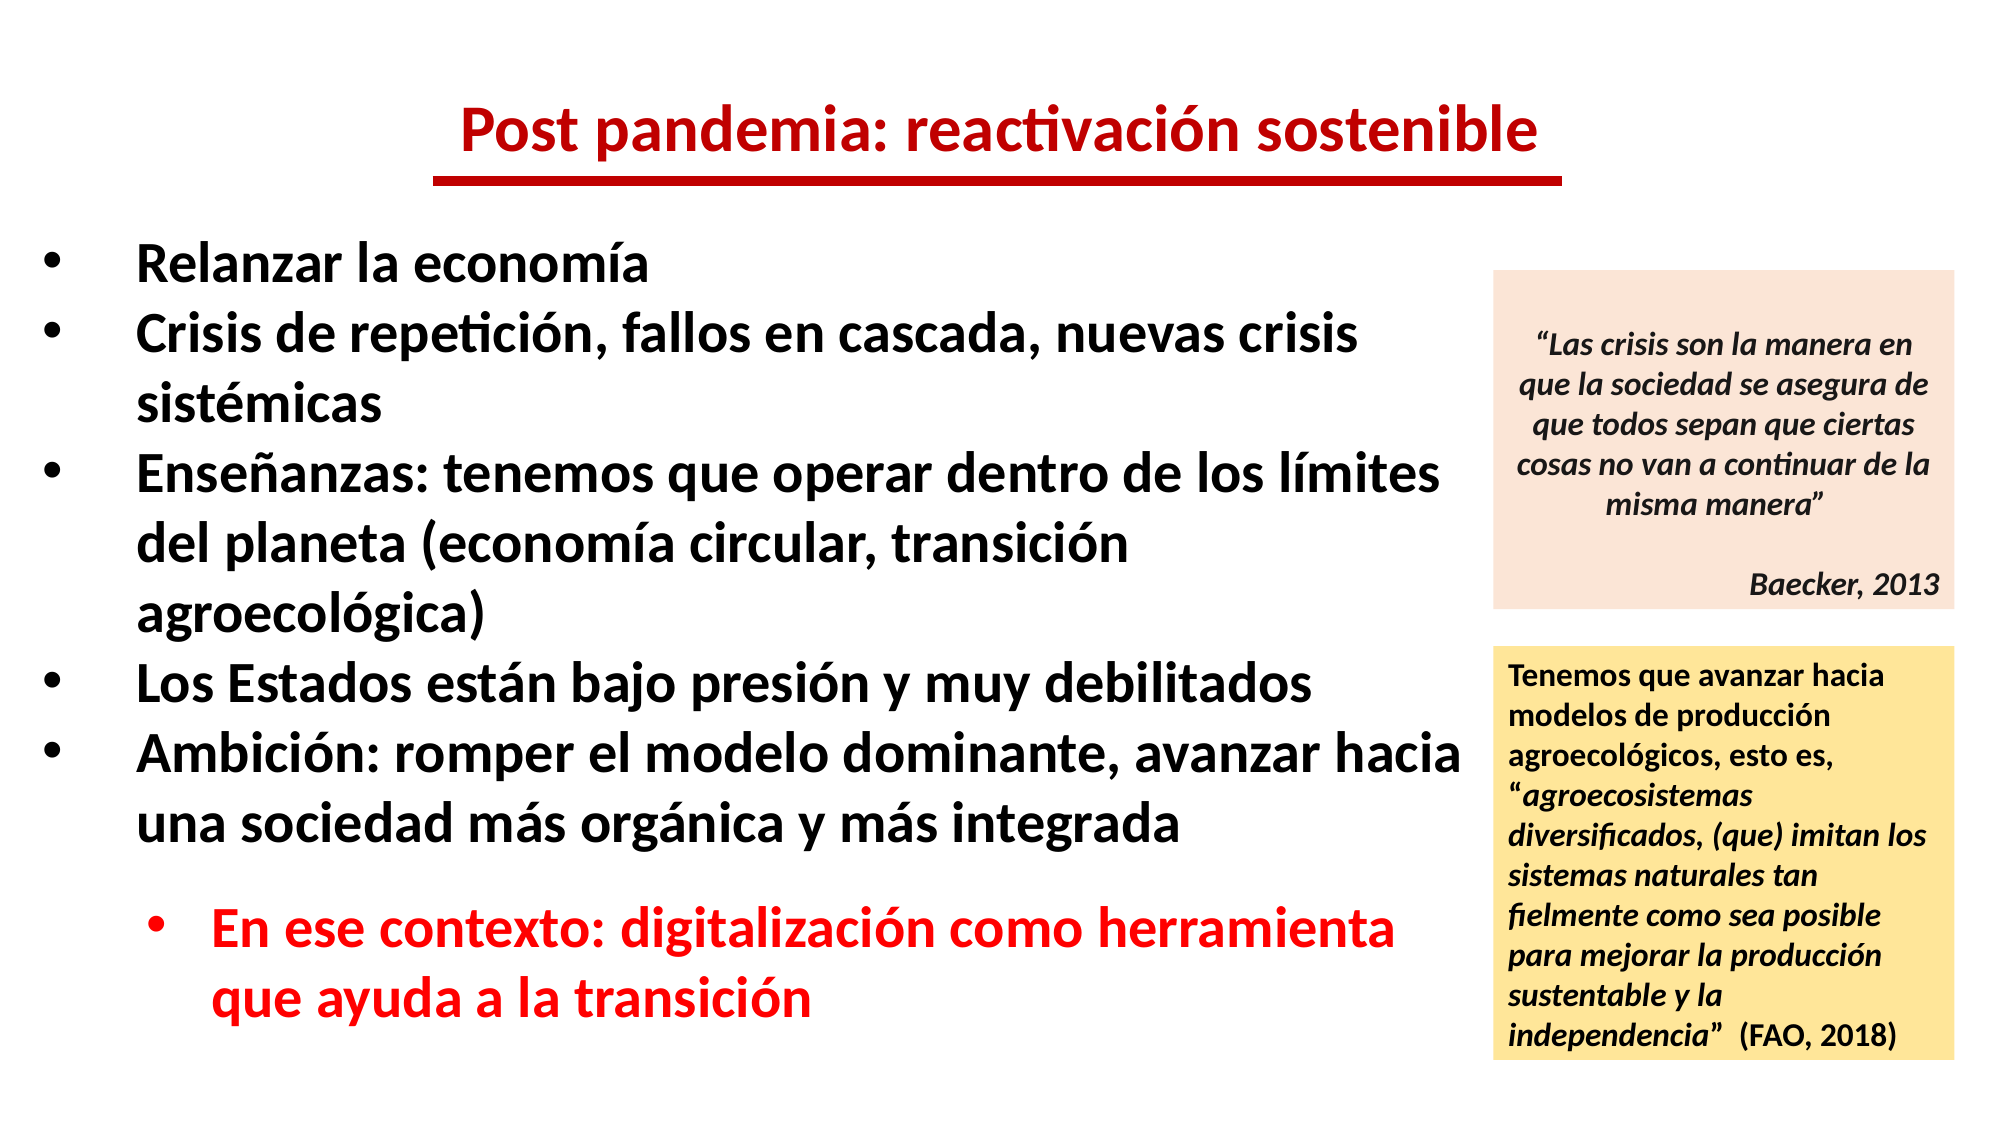

Post pandemia: reactivación sostenible
Relanzar la economía
Crisis de repetición, fallos en cascada, nuevas crisis sistémicas
Enseñanzas: tenemos que operar dentro de los límites del planeta (economía circular, transición agroecológica)
Los Estados están bajo presión y muy debilitados
Ambición: romper el modelo dominante, avanzar hacia una sociedad más orgánica y más integrada

En ese contexto: digitalización como herramienta que ayuda a la transición

“Las crisis son la manera en que la sociedad se asegura de que todos sepan que ciertas cosas no van a continuar de la misma manera”

Baecker, 2013
Tenemos que avanzar hacia modelos de producción agroecológicos, esto es, “agroecosistemas diversificados, (que) imitan los sistemas naturales tan fielmente como sea posible para mejorar la producción sustentable y la independencia”  (FAO, 2018)